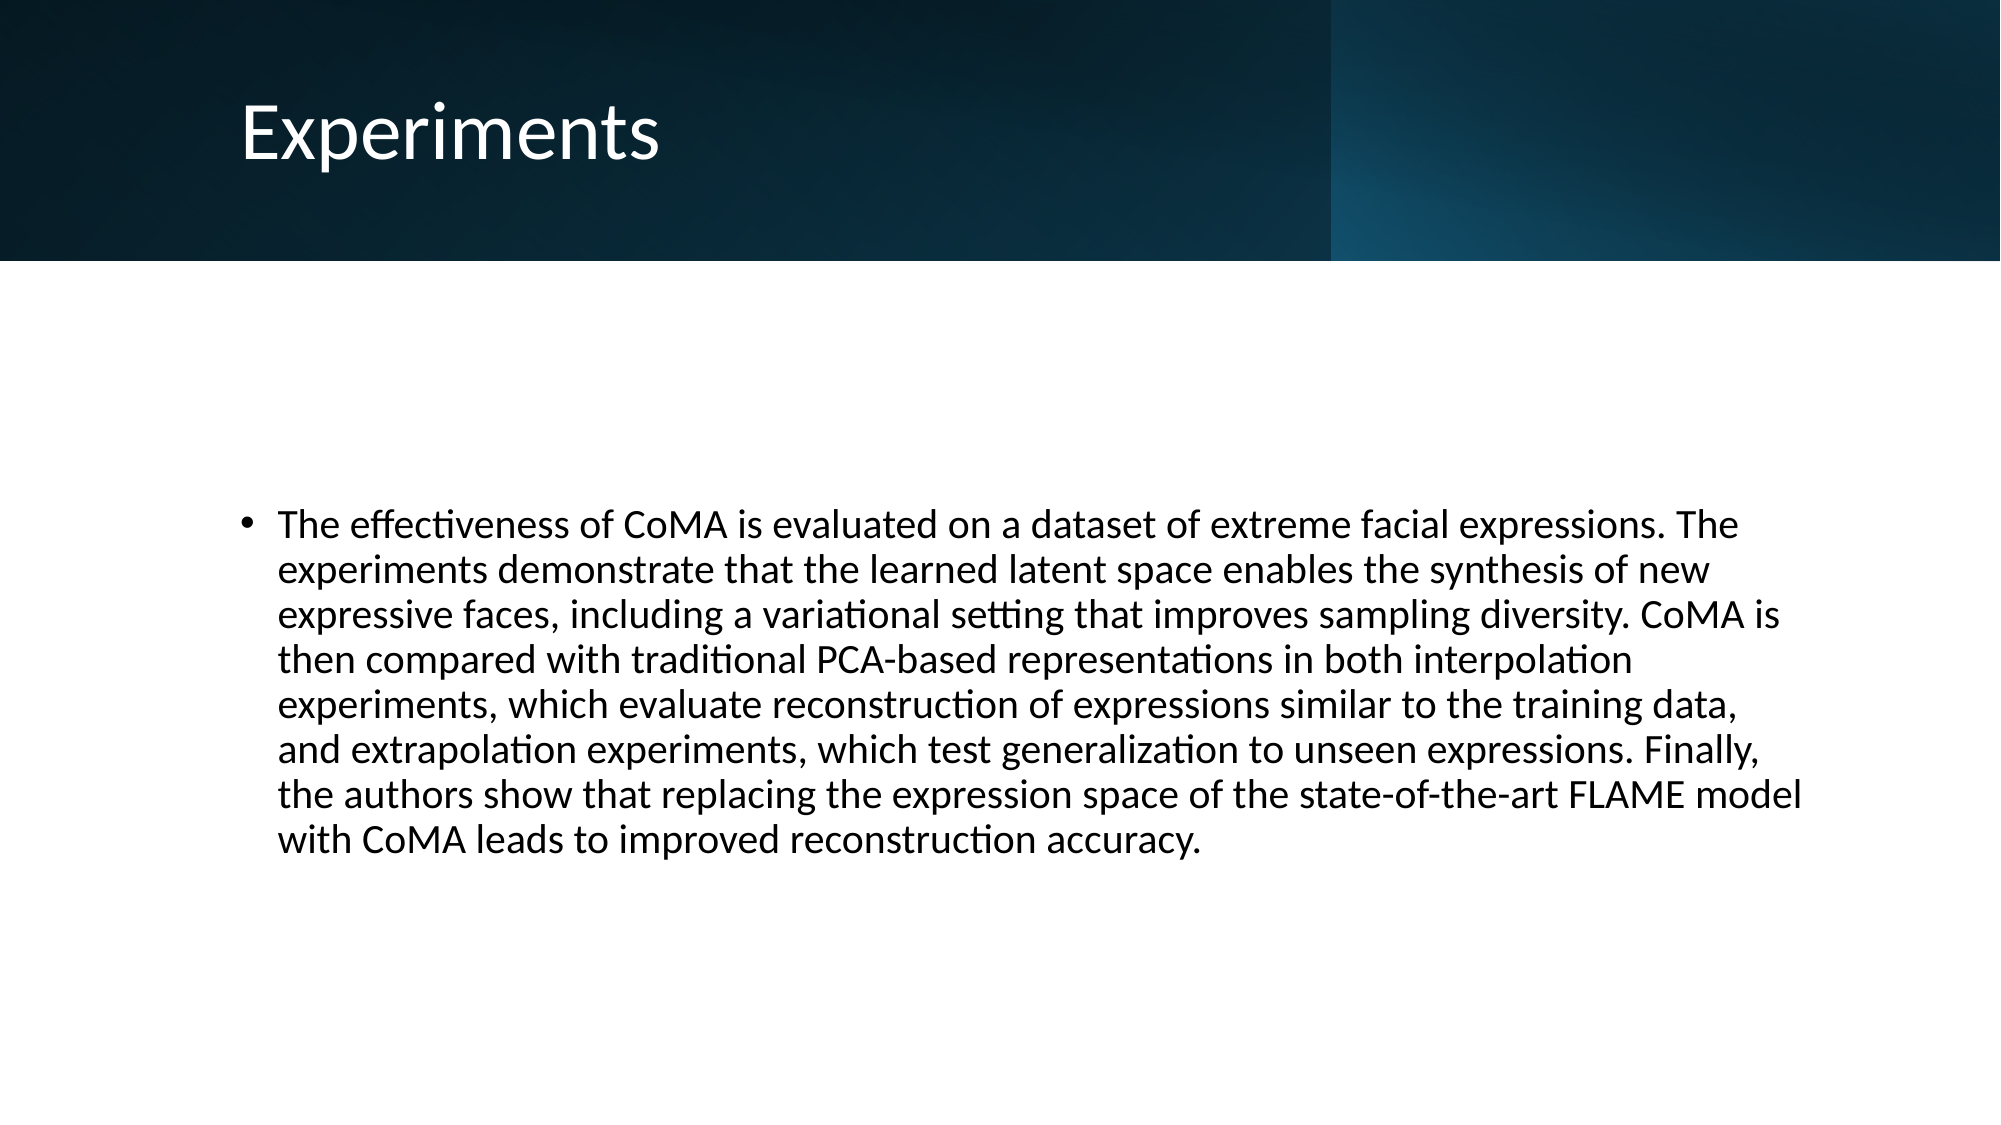

# Experiments
The effectiveness of CoMA is evaluated on a dataset of extreme facial expressions. The experiments demonstrate that the learned latent space enables the synthesis of new expressive faces, including a variational setting that improves sampling diversity. CoMA is then compared with traditional PCA-based representations in both interpolation experiments, which evaluate reconstruction of expressions similar to the training data, and extrapolation experiments, which test generalization to unseen expressions. Finally, the authors show that replacing the expression space of the state-of-the-art FLAME model with CoMA leads to improved reconstruction accuracy.
13